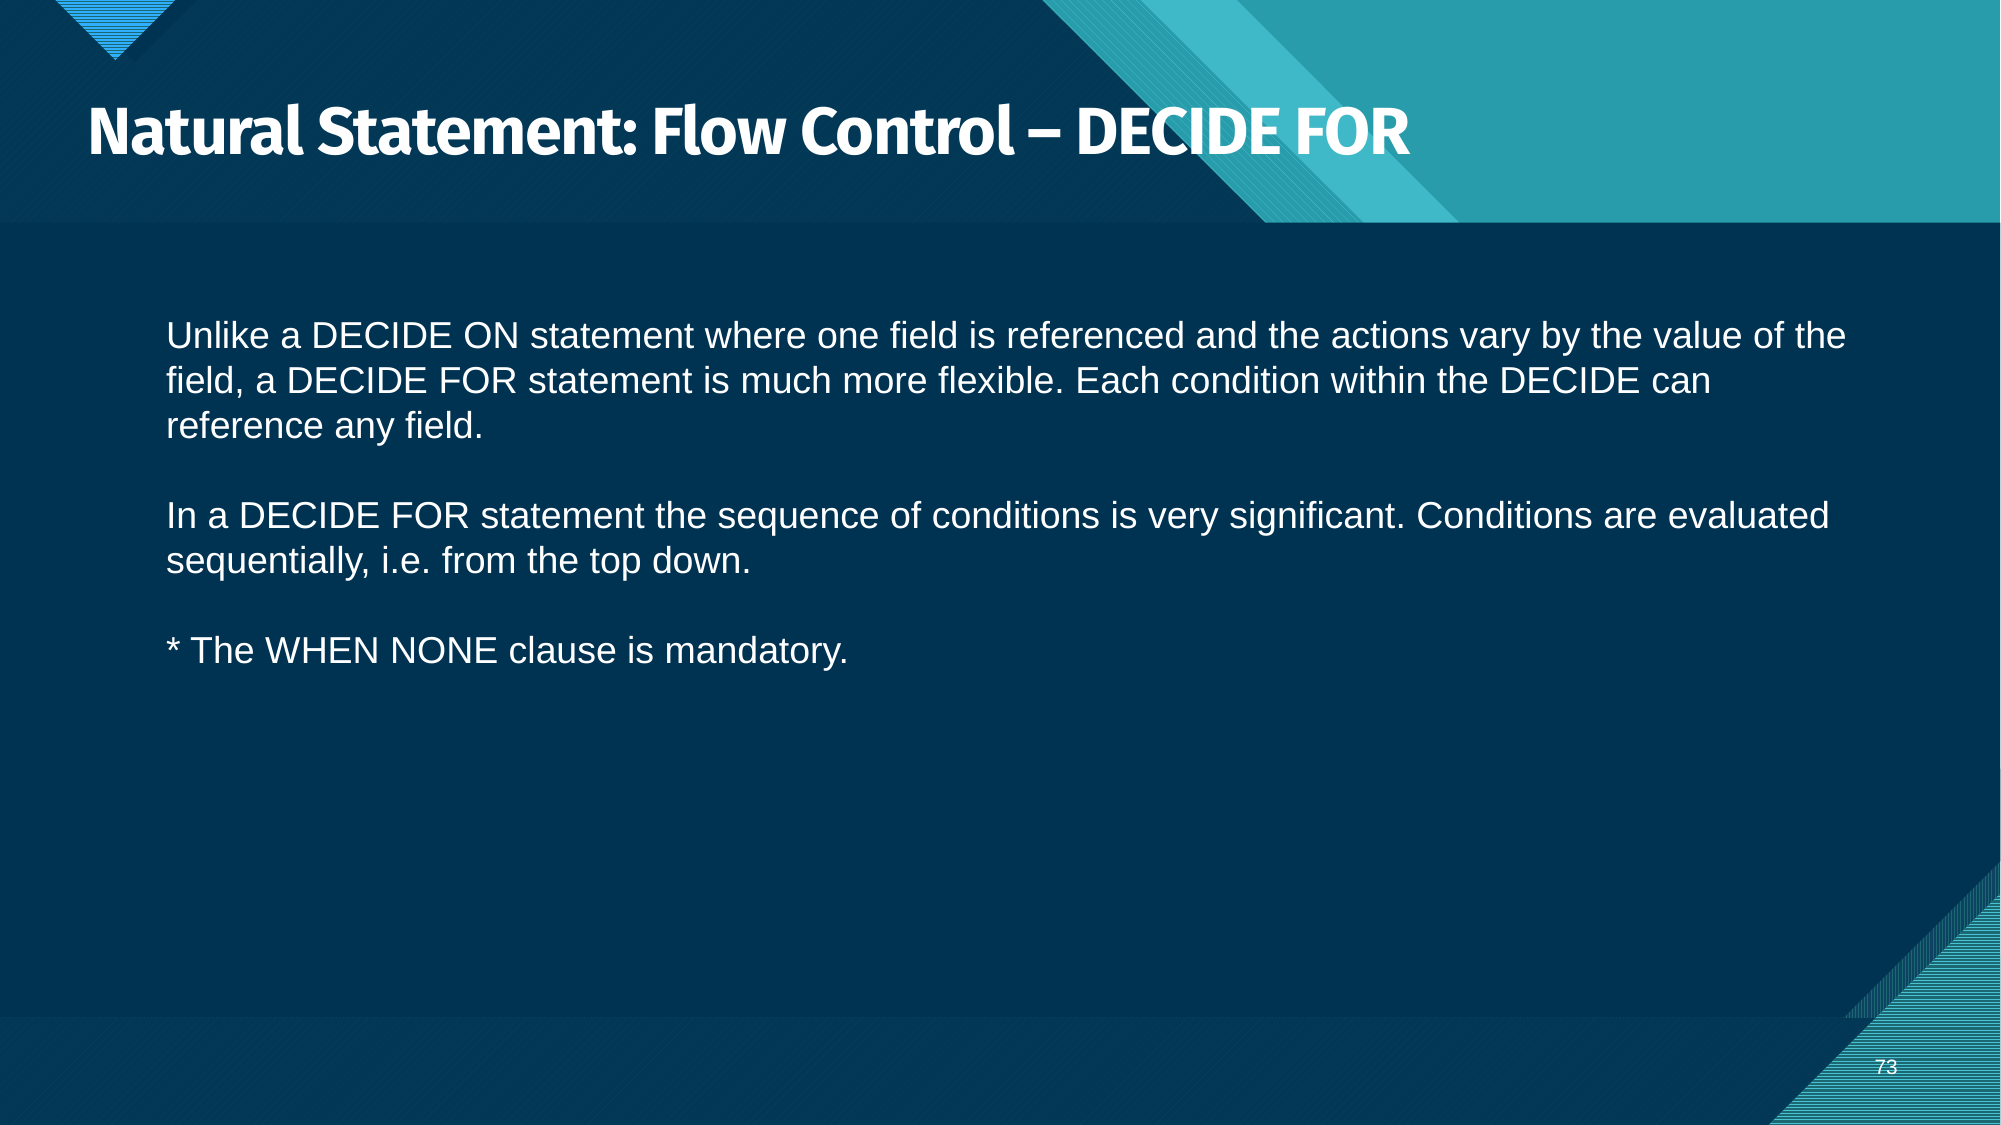

# Natural Statement: Flow Control – DECIDE FOR
Unlike a DECIDE ON statement where one field is referenced and the actions vary by the value of the
field, a DECIDE FOR statement is much more flexible. Each condition within the DECIDE can
reference any field.

In a DECIDE FOR statement the sequence of conditions is very significant. Conditions are evaluated
sequentially, i.e. from the top down.

* The WHEN NONE clause is mandatory.
73